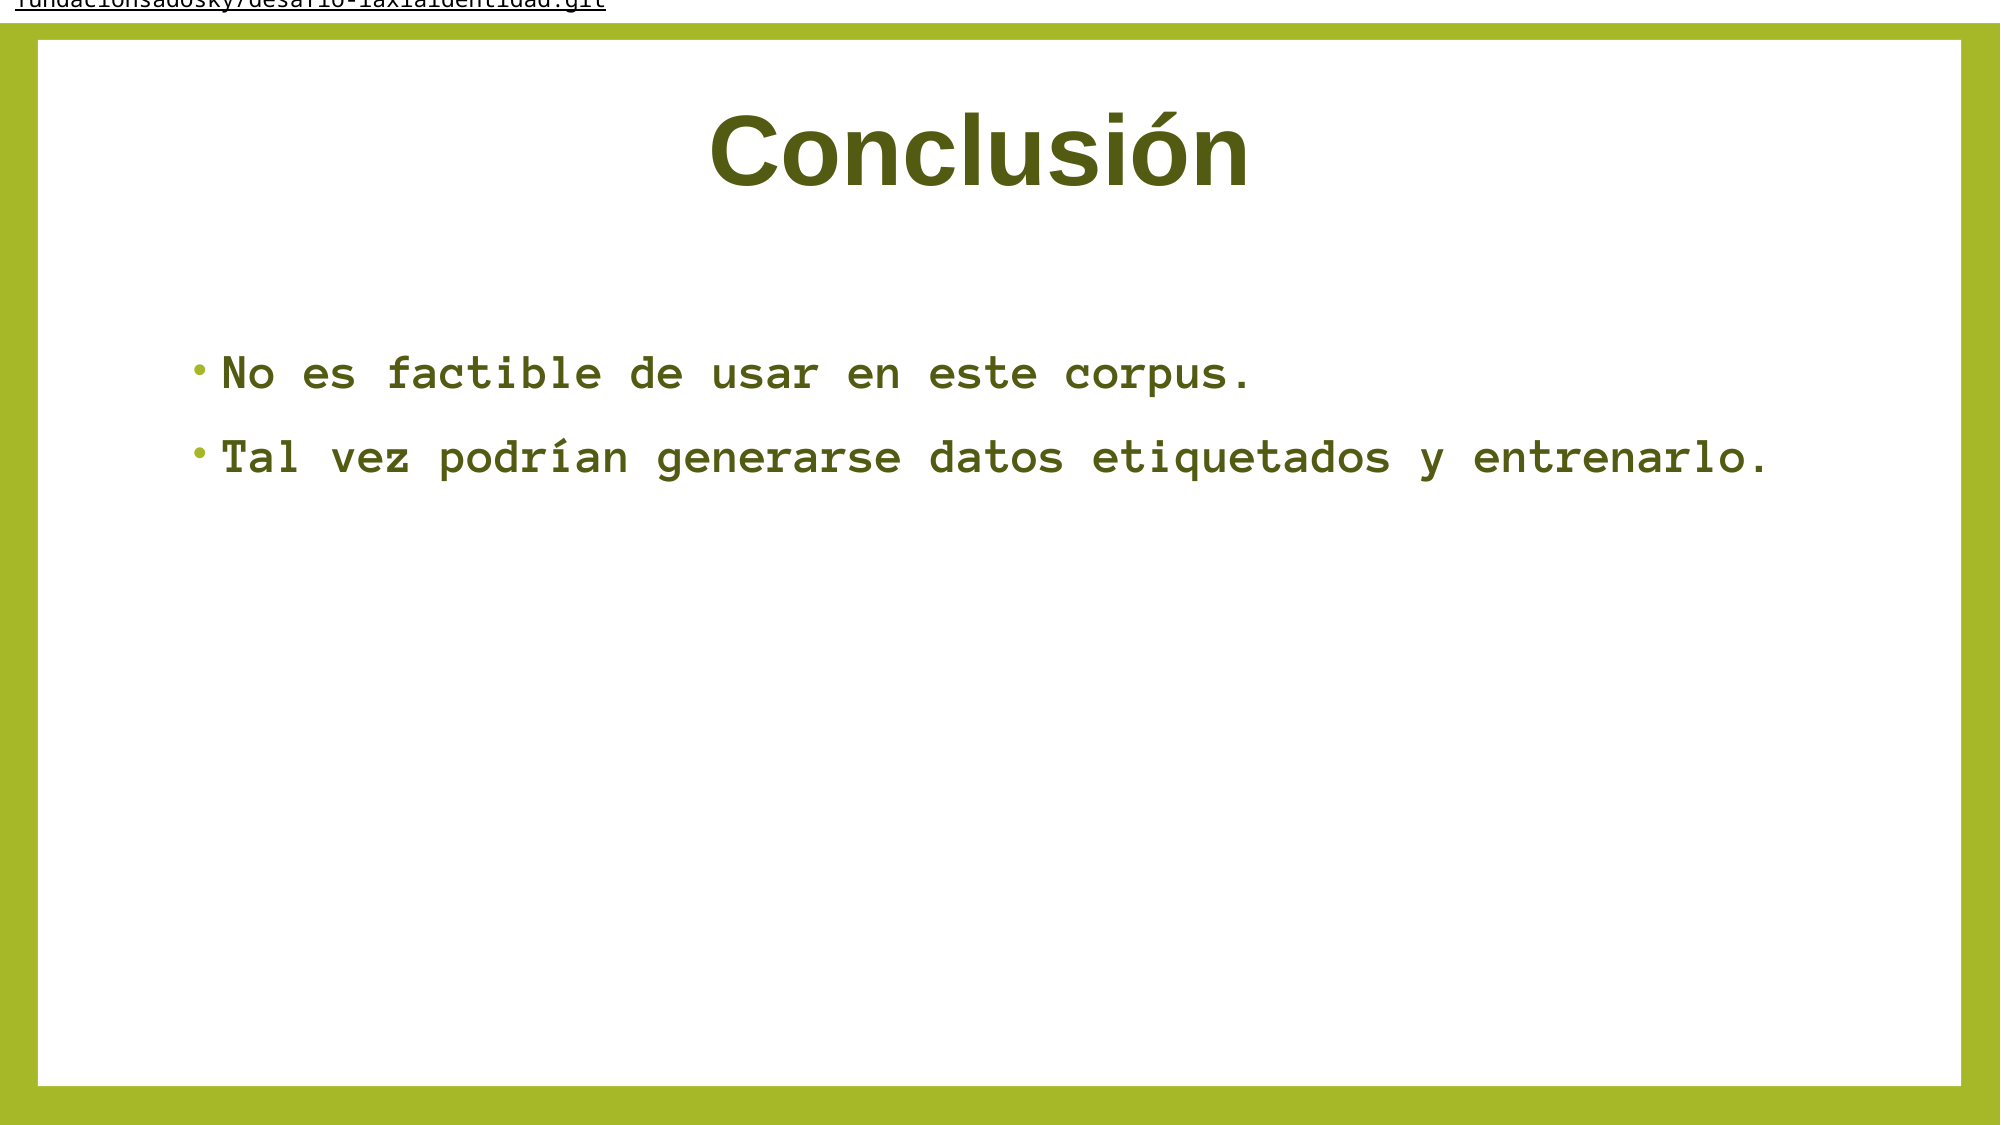

fundacionsadosky/desafio-iaxlaidentidad.git
# Conclusión
No es factible de usar en este corpus.
Tal vez podrían generarse datos etiquetados y entrenarlo.